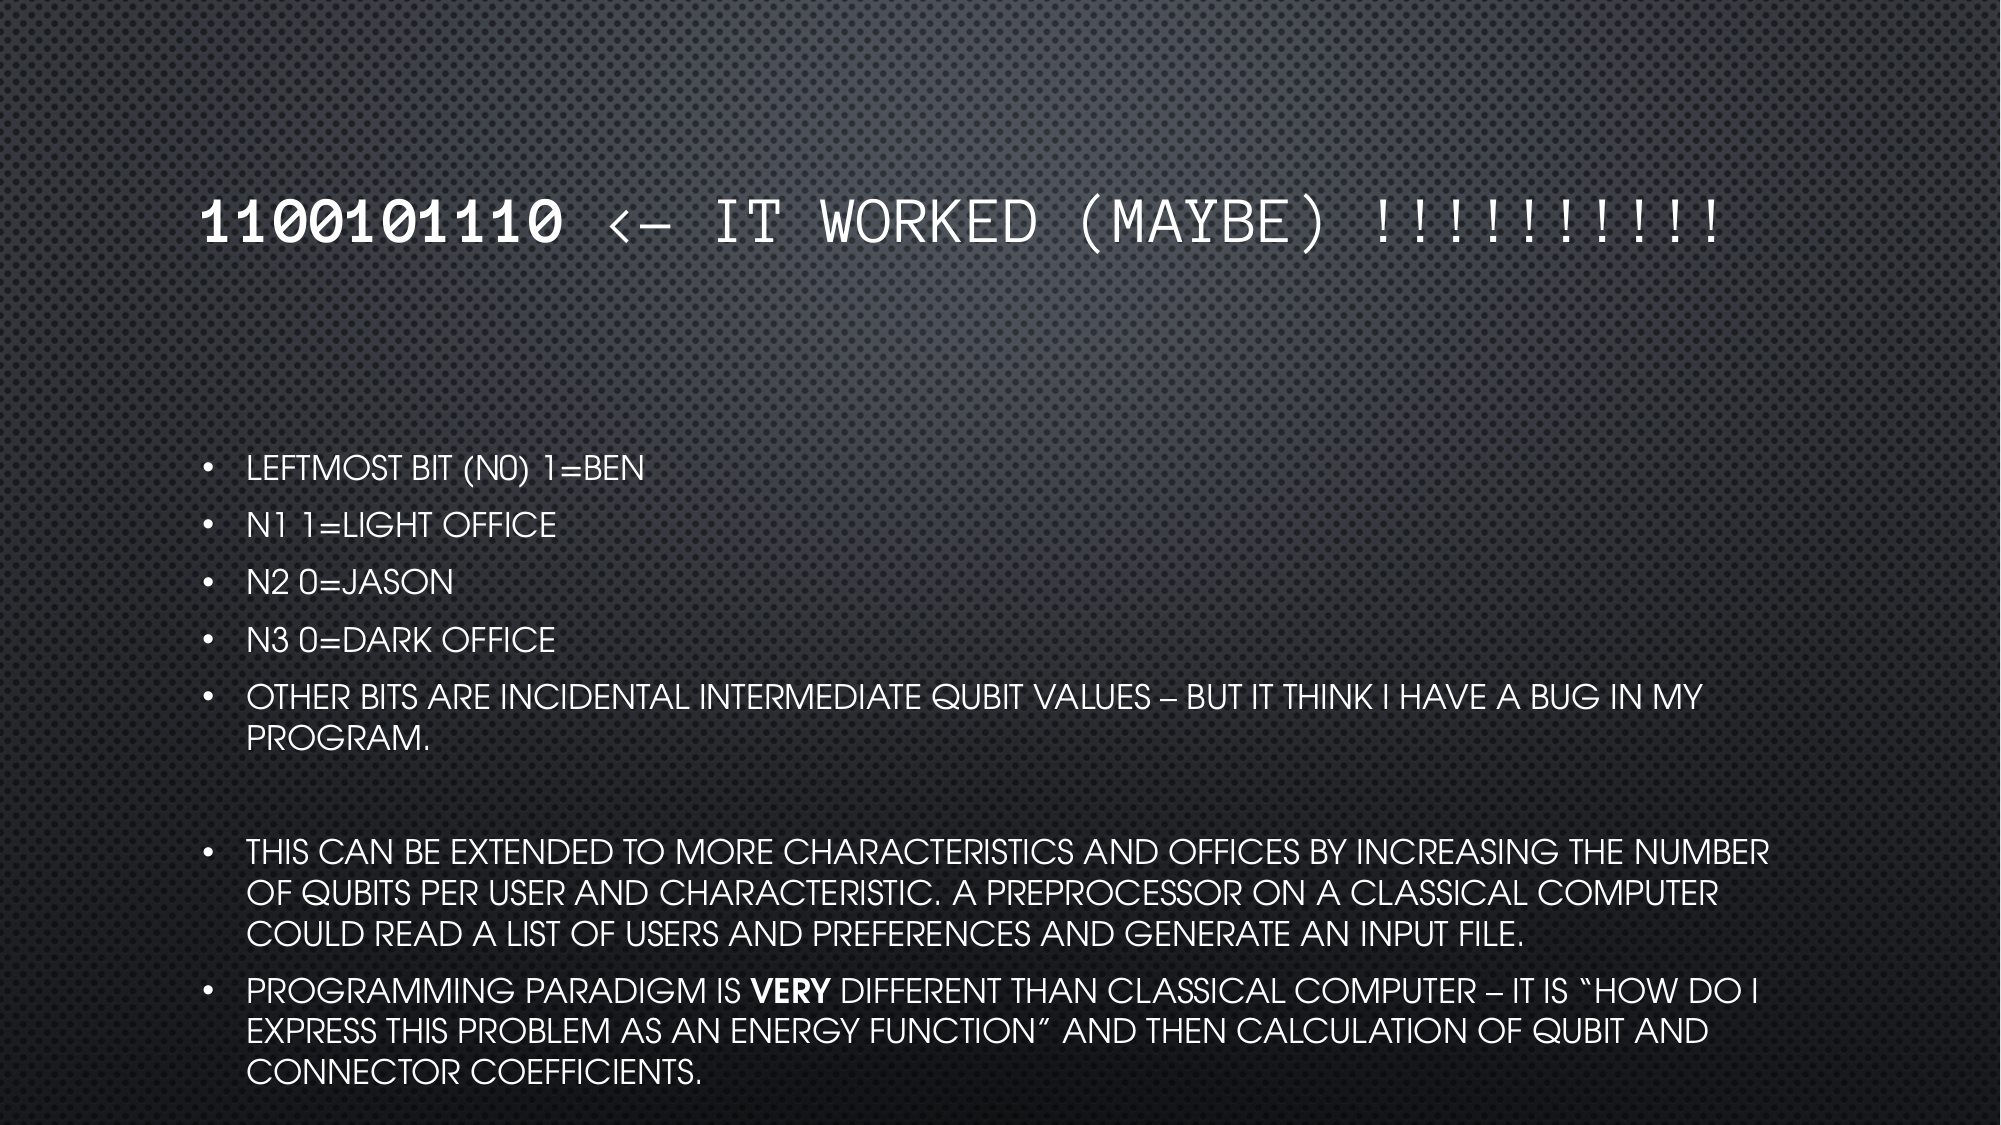

# 1100101110 <- IT WORKED (maybe) !!!!!!!!!!
Leftmost bit (n0) 1=Ben
n1 1=Light office
n2 0=Jason
n3 0=Dark office
Other bits are incidental intermediate qubit values – but it think I have a bug in my program.

This can be extended to more characteristics and offices by increasing the number of qubits per user and characteristic. A preprocessor on a classical computer could read a list of users and preferences and generate an input file.
Programming paradigm is very different than classical computer – it is “how do I express this problem as an energy function” and then calculation of qubit and connector coefficients.